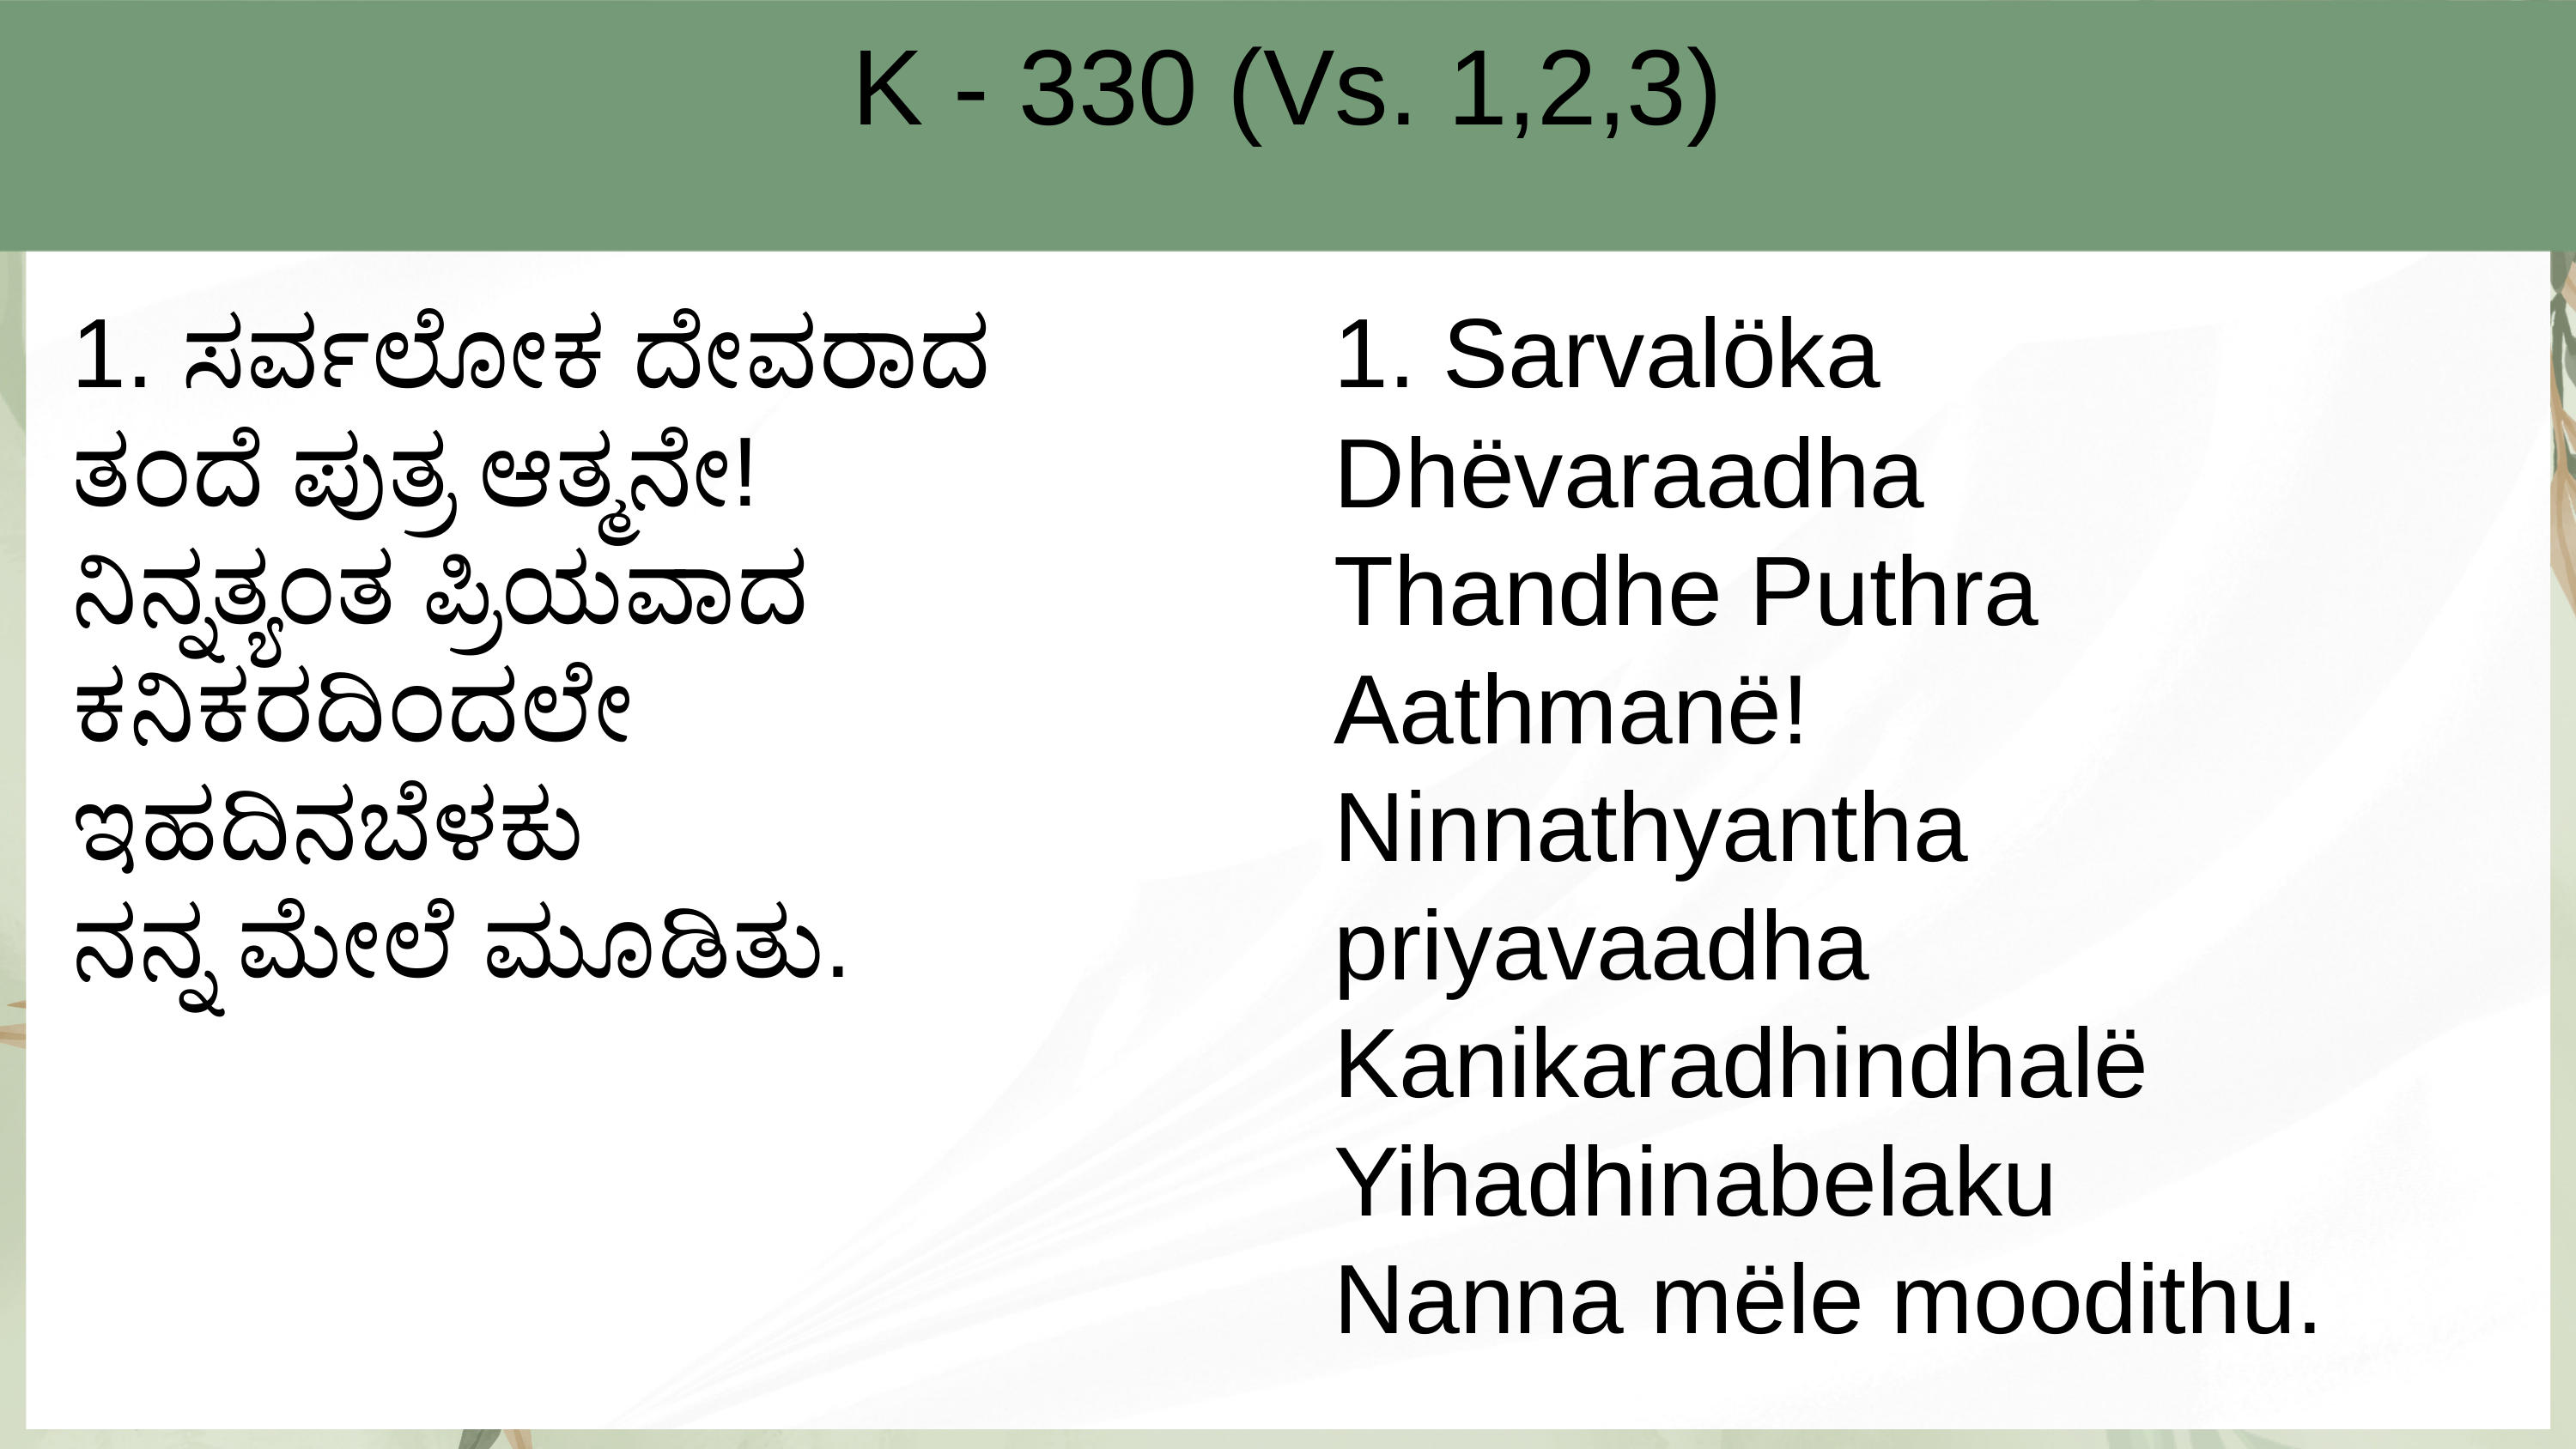

K - 330 (Vs. 1,2,3)
1. ಸರ್ವಲೋಕ ದೇವರಾದ
ತಂದೆ ಪುತ್ರ ಆತ್ಮನೇ!
ನಿನ್ನತ್ಯಂತ ಪ್ರಿಯವಾದ
ಕನಿಕರದಿಂದಲೇ
ಇಹದಿನಬೆಳಕು
ನನ್ನ ಮೇಲೆ ಮೂಡಿತು.
1. Sarvalöka Dhëvaraadha
Thandhe Puthra Aathmanë!
Ninnathyantha priyavaadha
Kanikaradhindhalë
Yihadhinabelaku
Nanna mële moodithu.